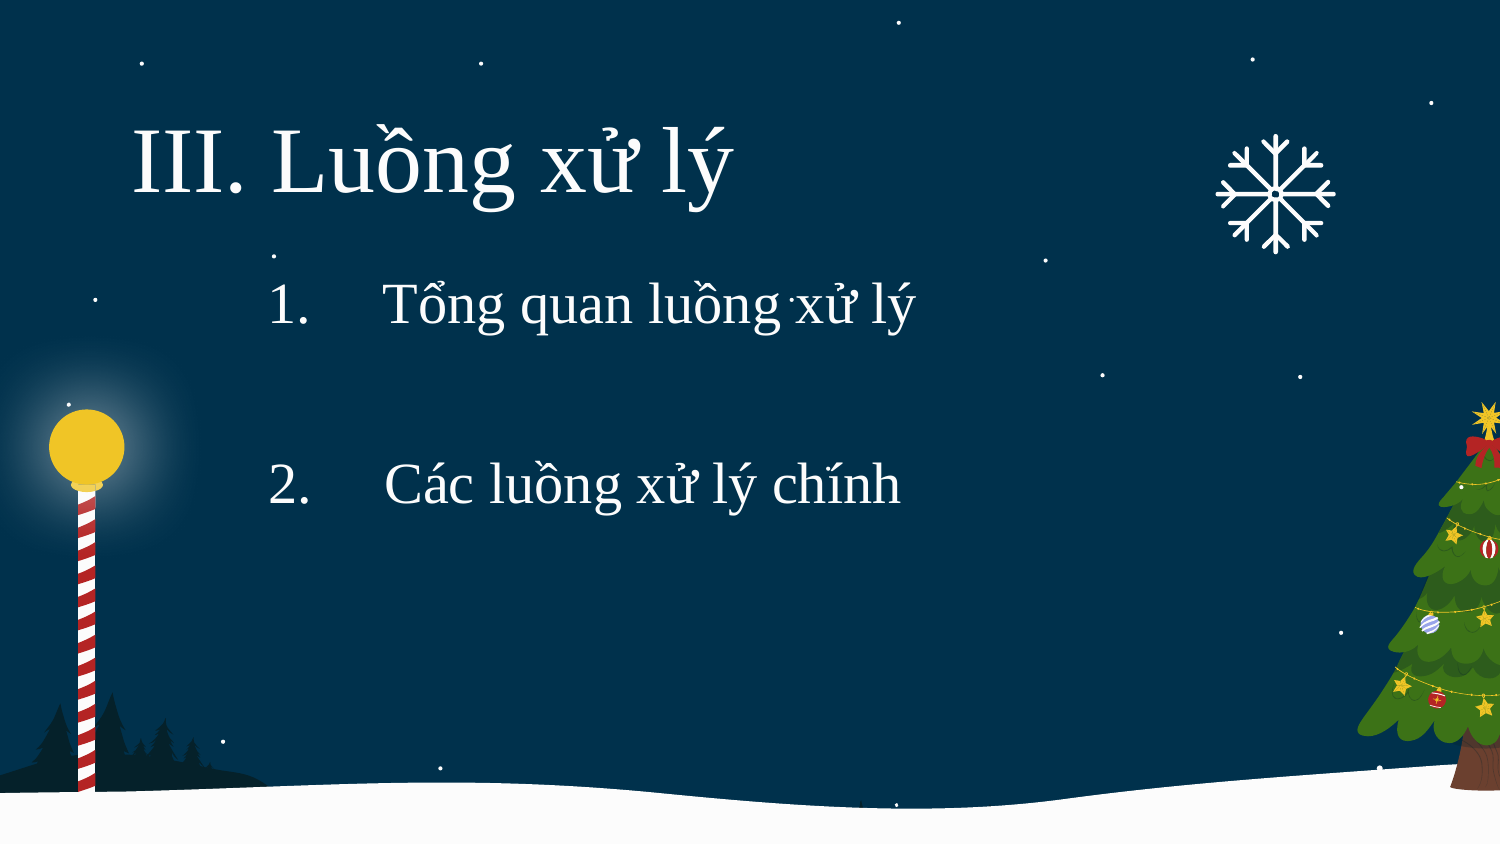

# III. Luồng xử lý

1.     Tổng quan luồng xử lý
 2.     Các luồng xử lý chính